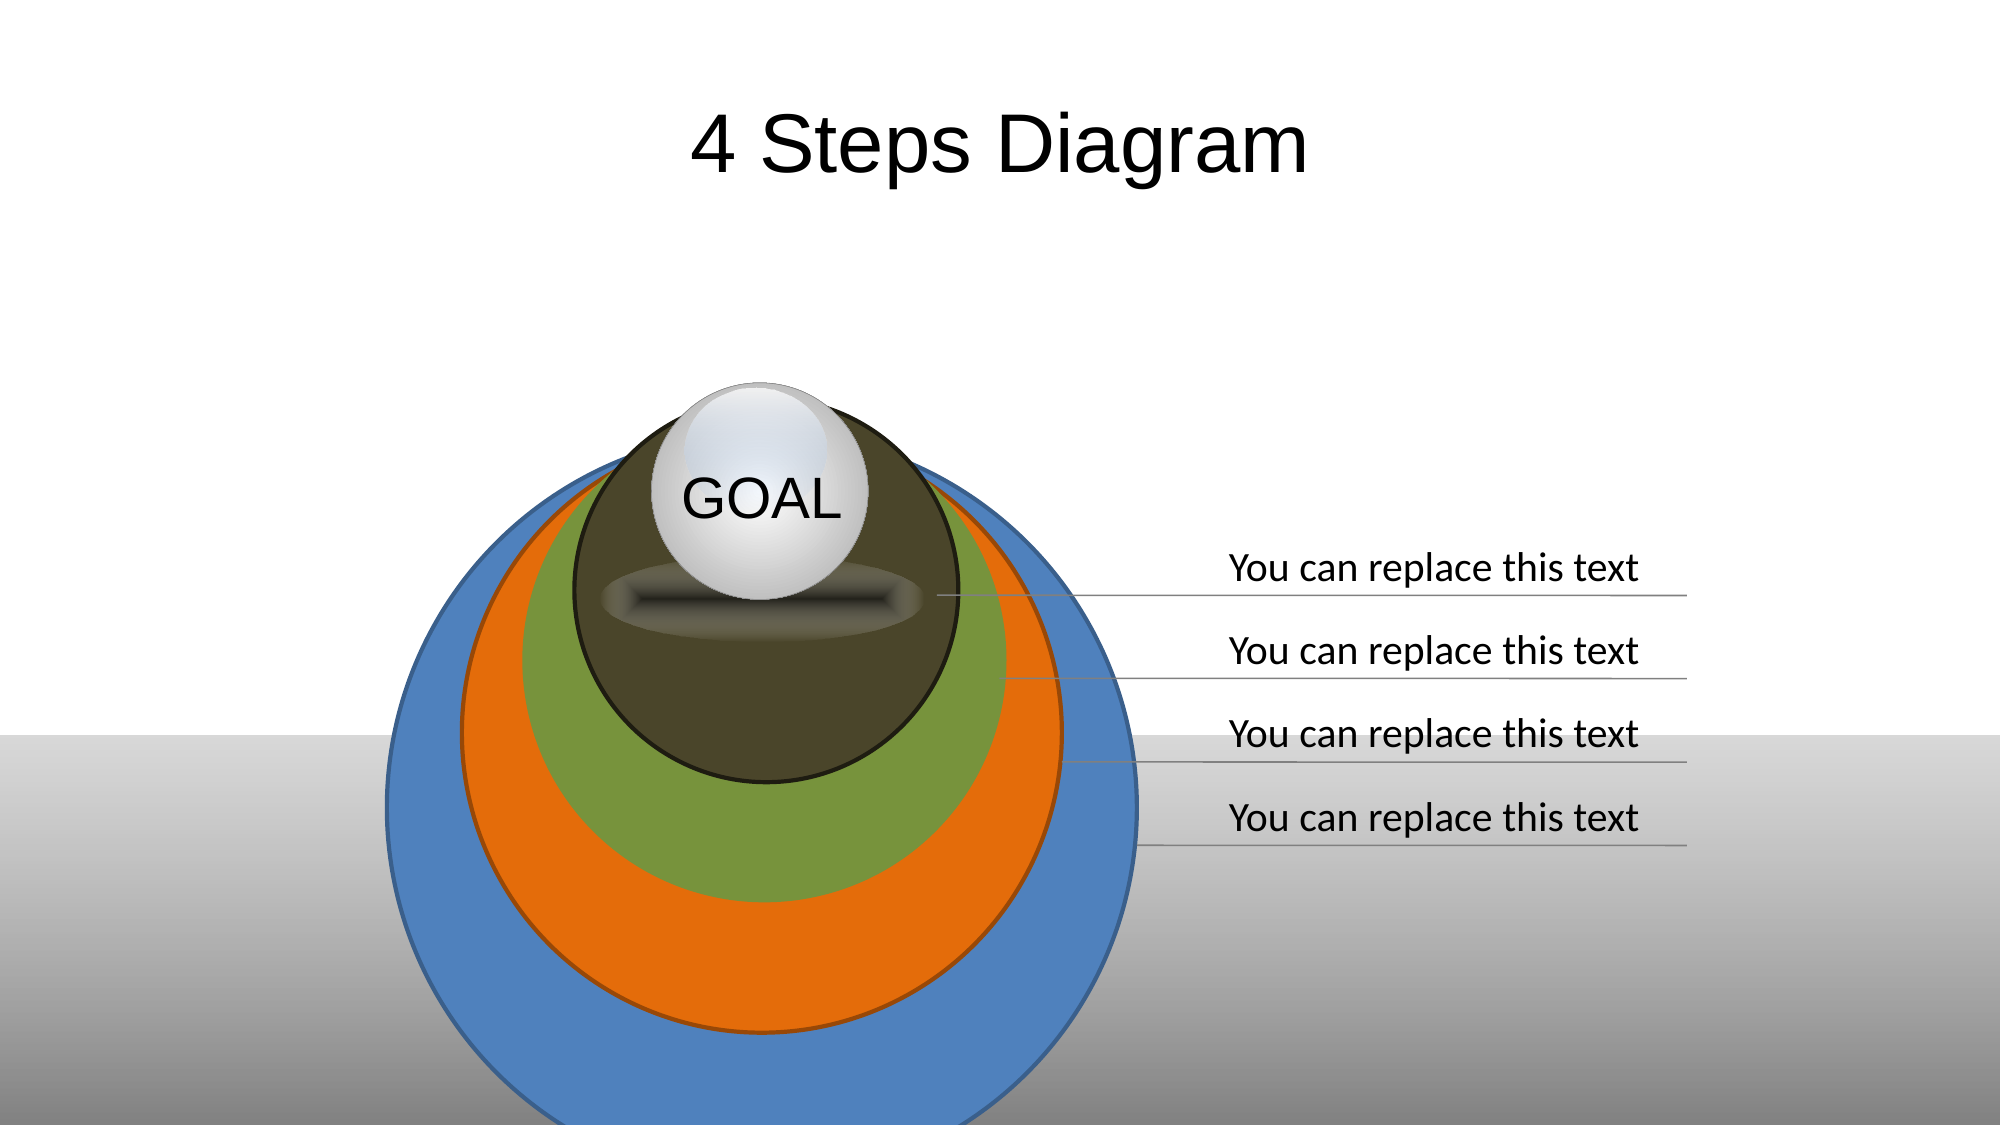

# 4 Steps Diagram

GOAL

You can replace this text
You can replace this text
You can replace this text

You can replace this text